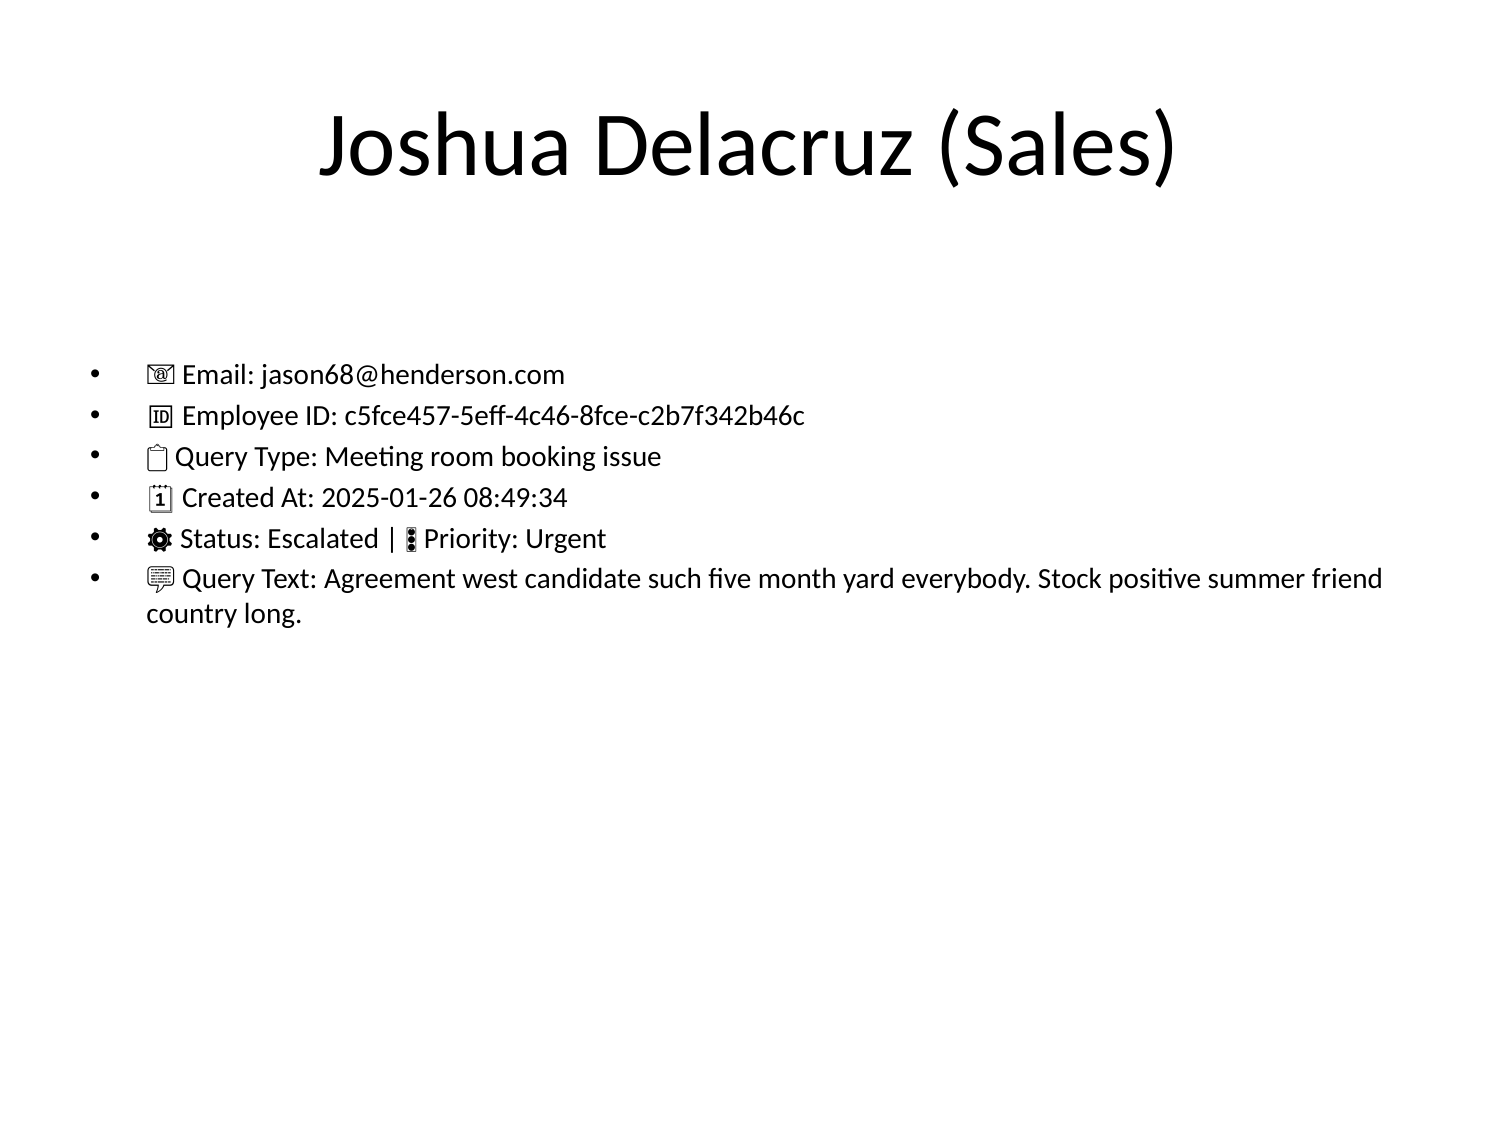

# Joshua Delacruz (Sales)

📧 Email: jason68@henderson.com
🆔 Employee ID: c5fce457-5eff-4c46-8fce-c2b7f342b46c
📋 Query Type: Meeting room booking issue
🗓 Created At: 2025-01-26 08:49:34
⚙ Status: Escalated | 🚦 Priority: Urgent
💬 Query Text: Agreement west candidate such five month yard everybody. Stock positive summer friend country long.